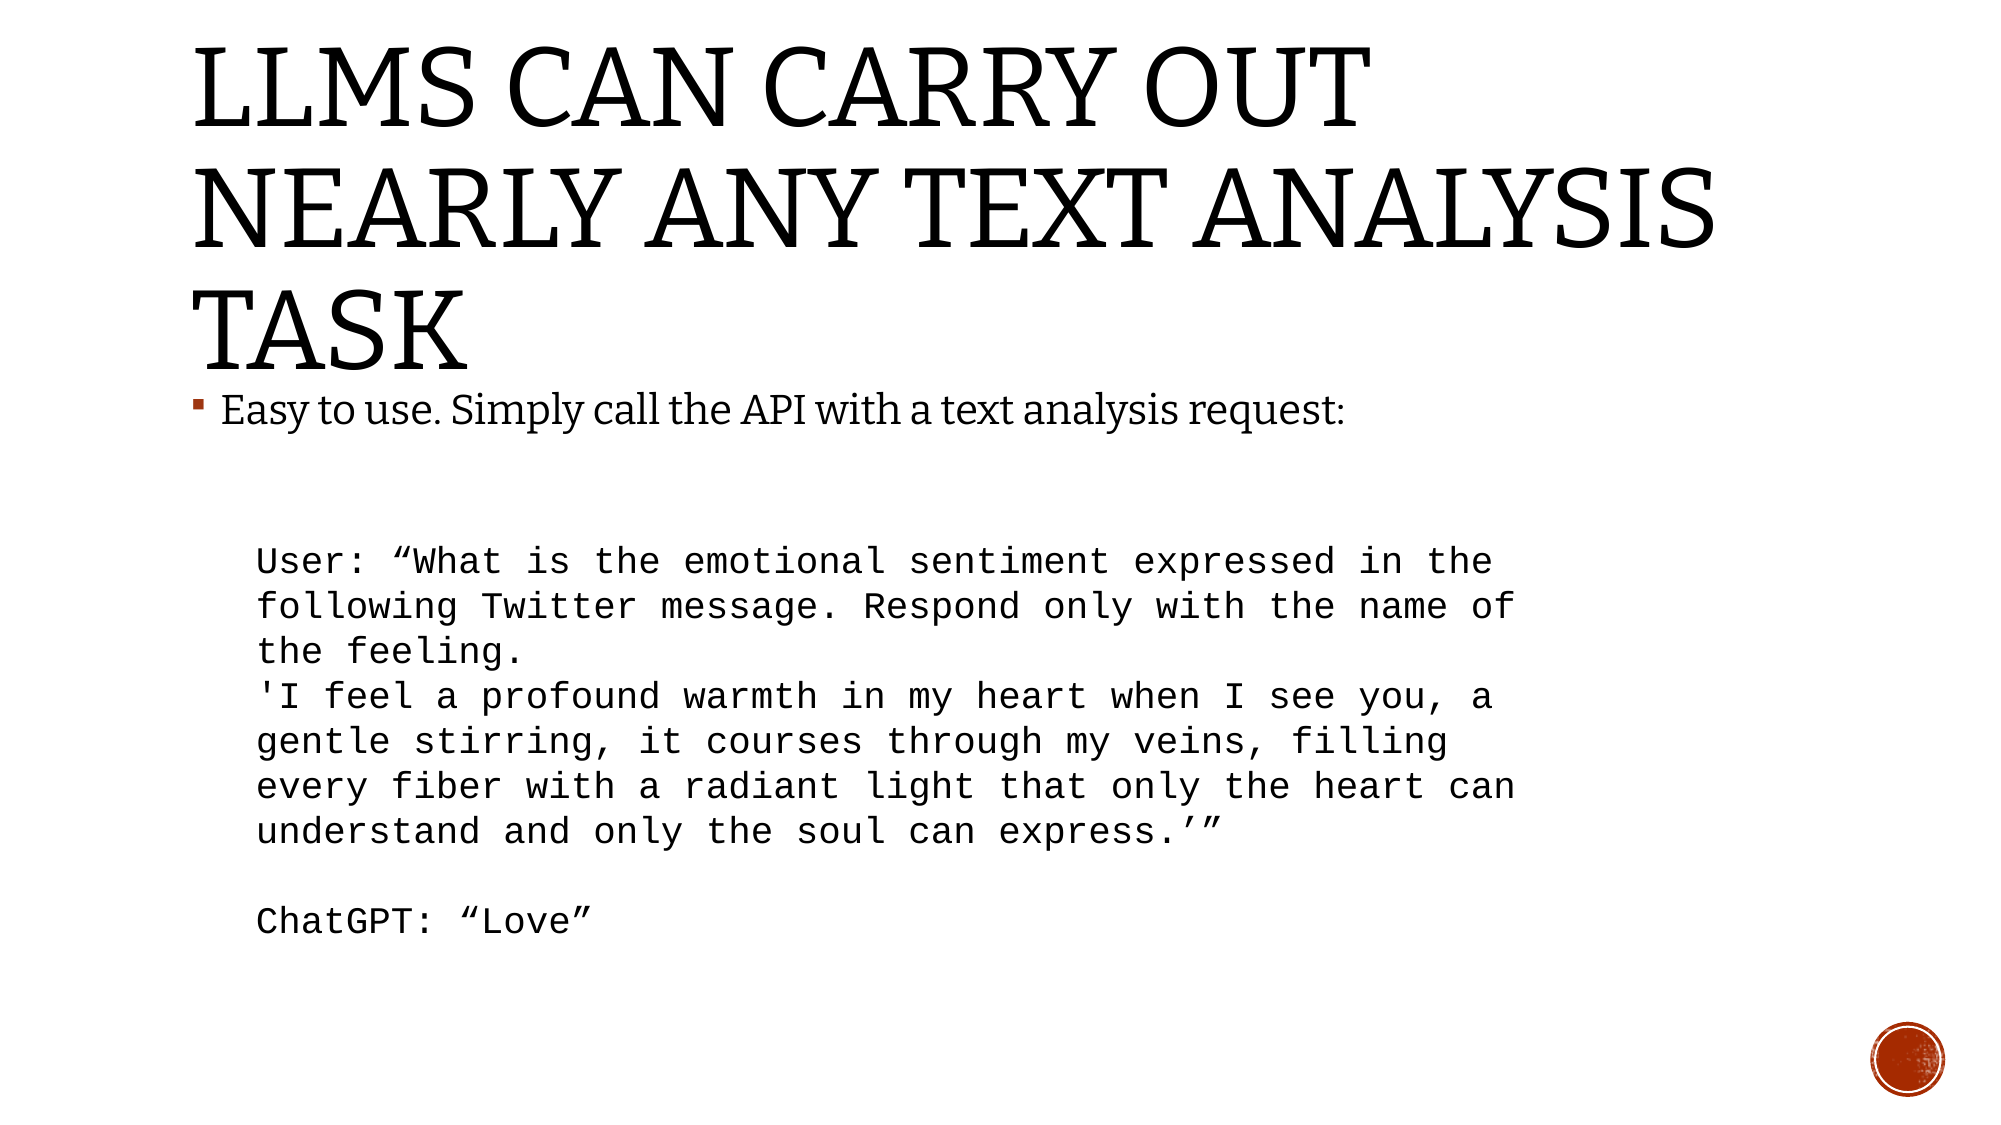

# LLMS can carry out nearly any text analysis task
Easy to use. Simply call the API with a text analysis request:

User: “What is the emotional sentiment expressed in the following Twitter message. Respond only with the name of the feeling.
'I feel a profound warmth in my heart when I see you, a gentle stirring, it courses through my veins, filling every fiber with a radiant light that only the heart can understand and only the soul can express.’”

ChatGPT: “Love”